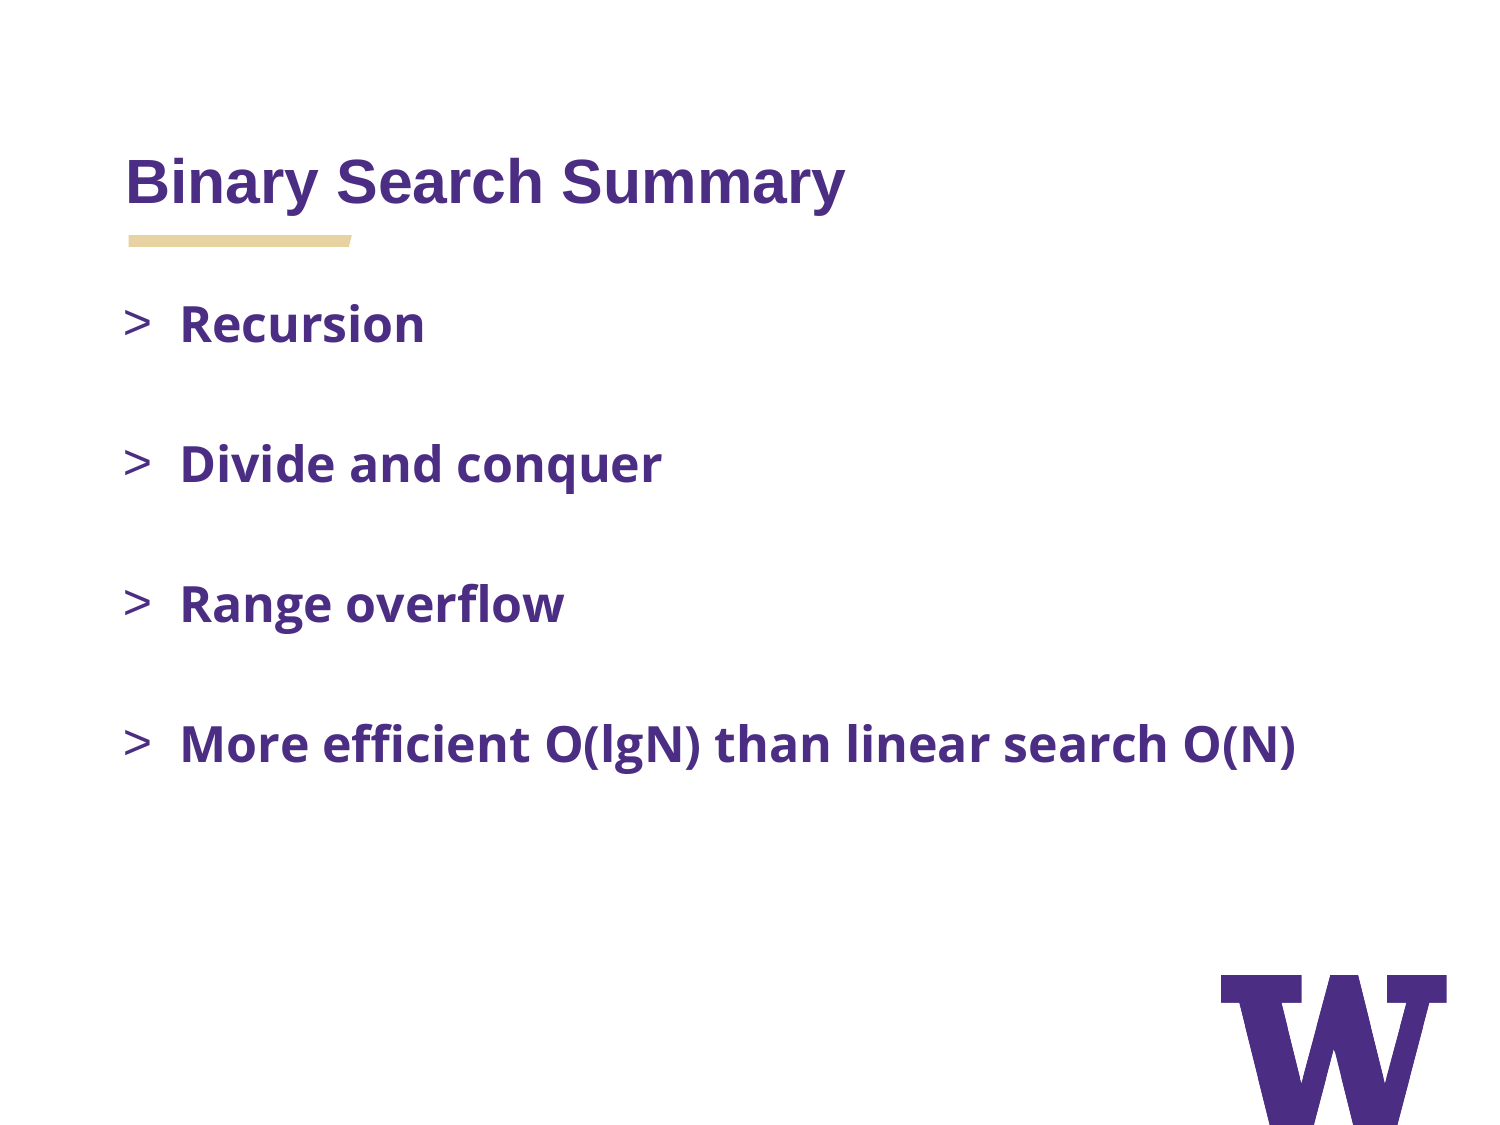

# Binary Search Summary
Recursion

Divide and conquer

Range overflow

More efficient O(lgN) than linear search O(N)